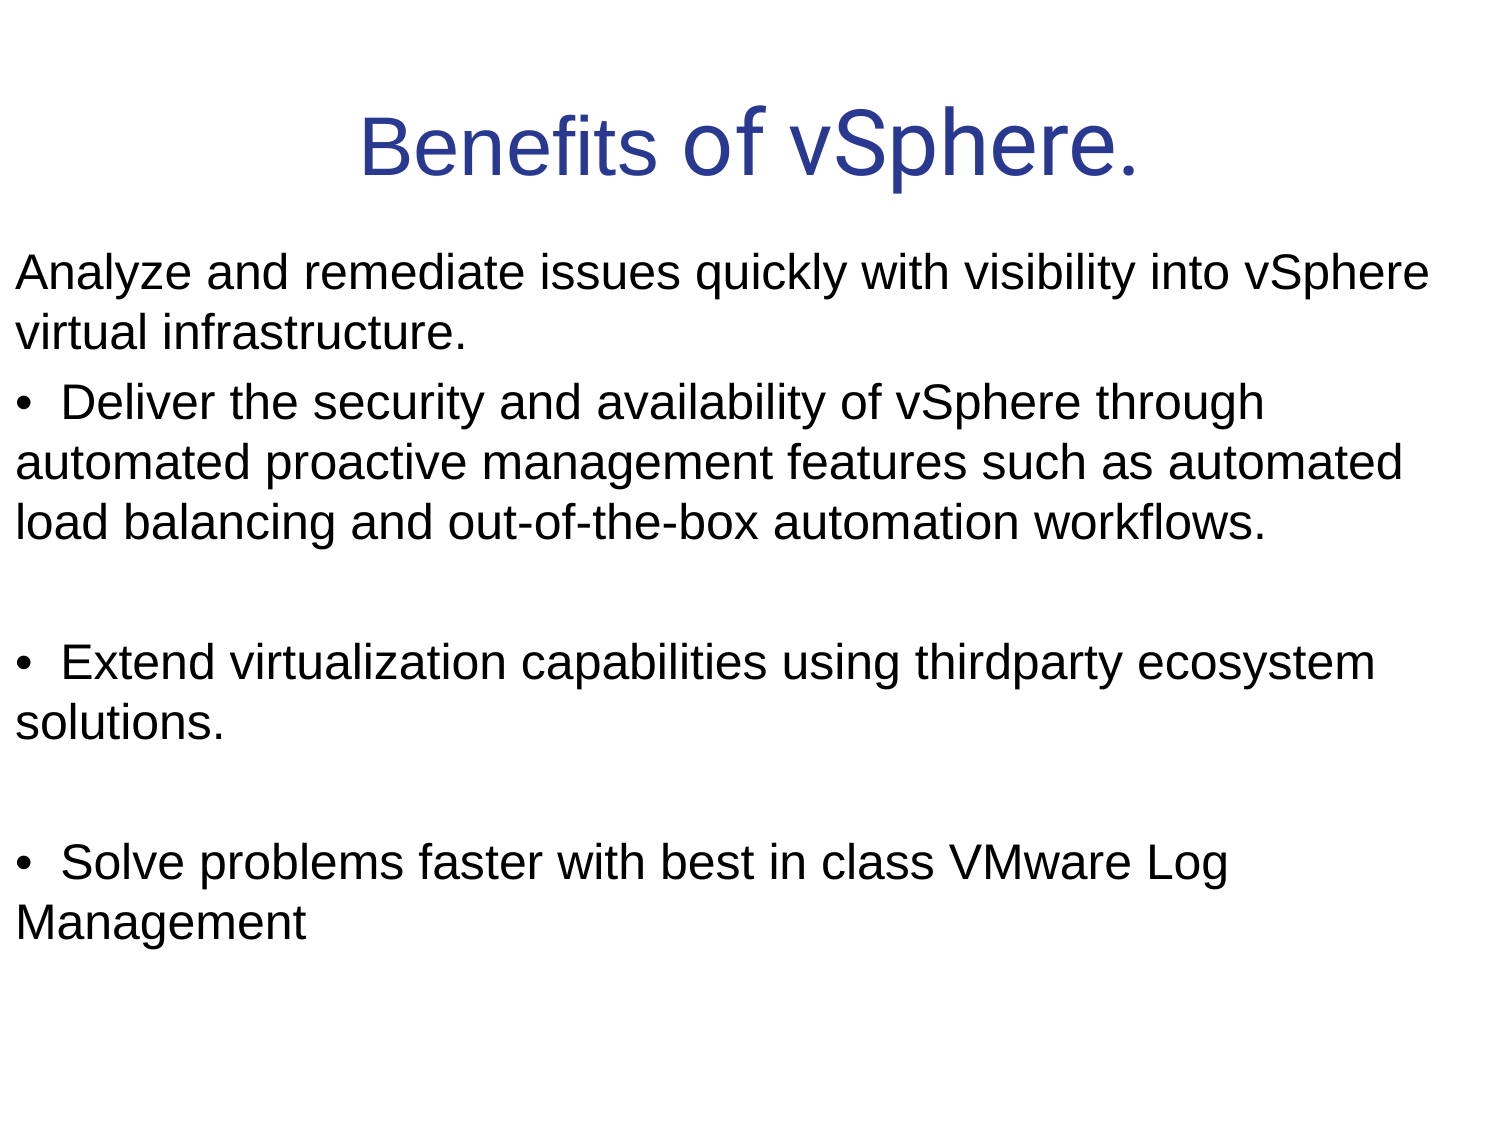

# Benefits of vSphere.
Analyze and remediate issues quickly with visibility into vSphere virtual infrastructure.
•  Deliver the security and availability of vSphere through automated proactive management features such as automated load balancing and out-of-the-box automation workflows.

•  Extend virtualization capabilities using thirdparty ecosystem solutions.

•  Solve problems faster with best in class VMware Log Management